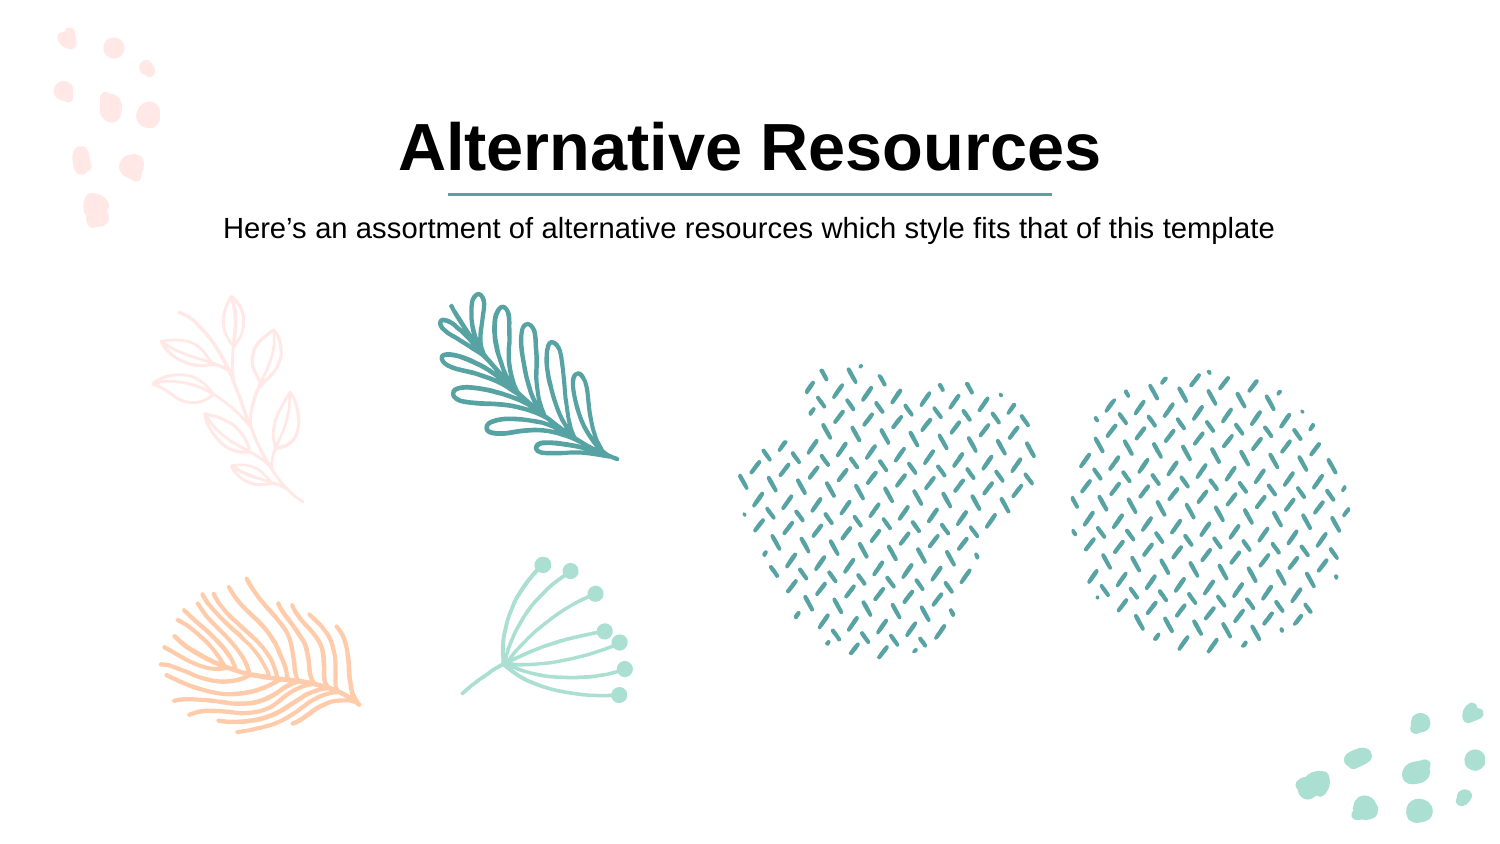

# Alternative Resources
Here’s an assortment of alternative resources which style fits that of this template